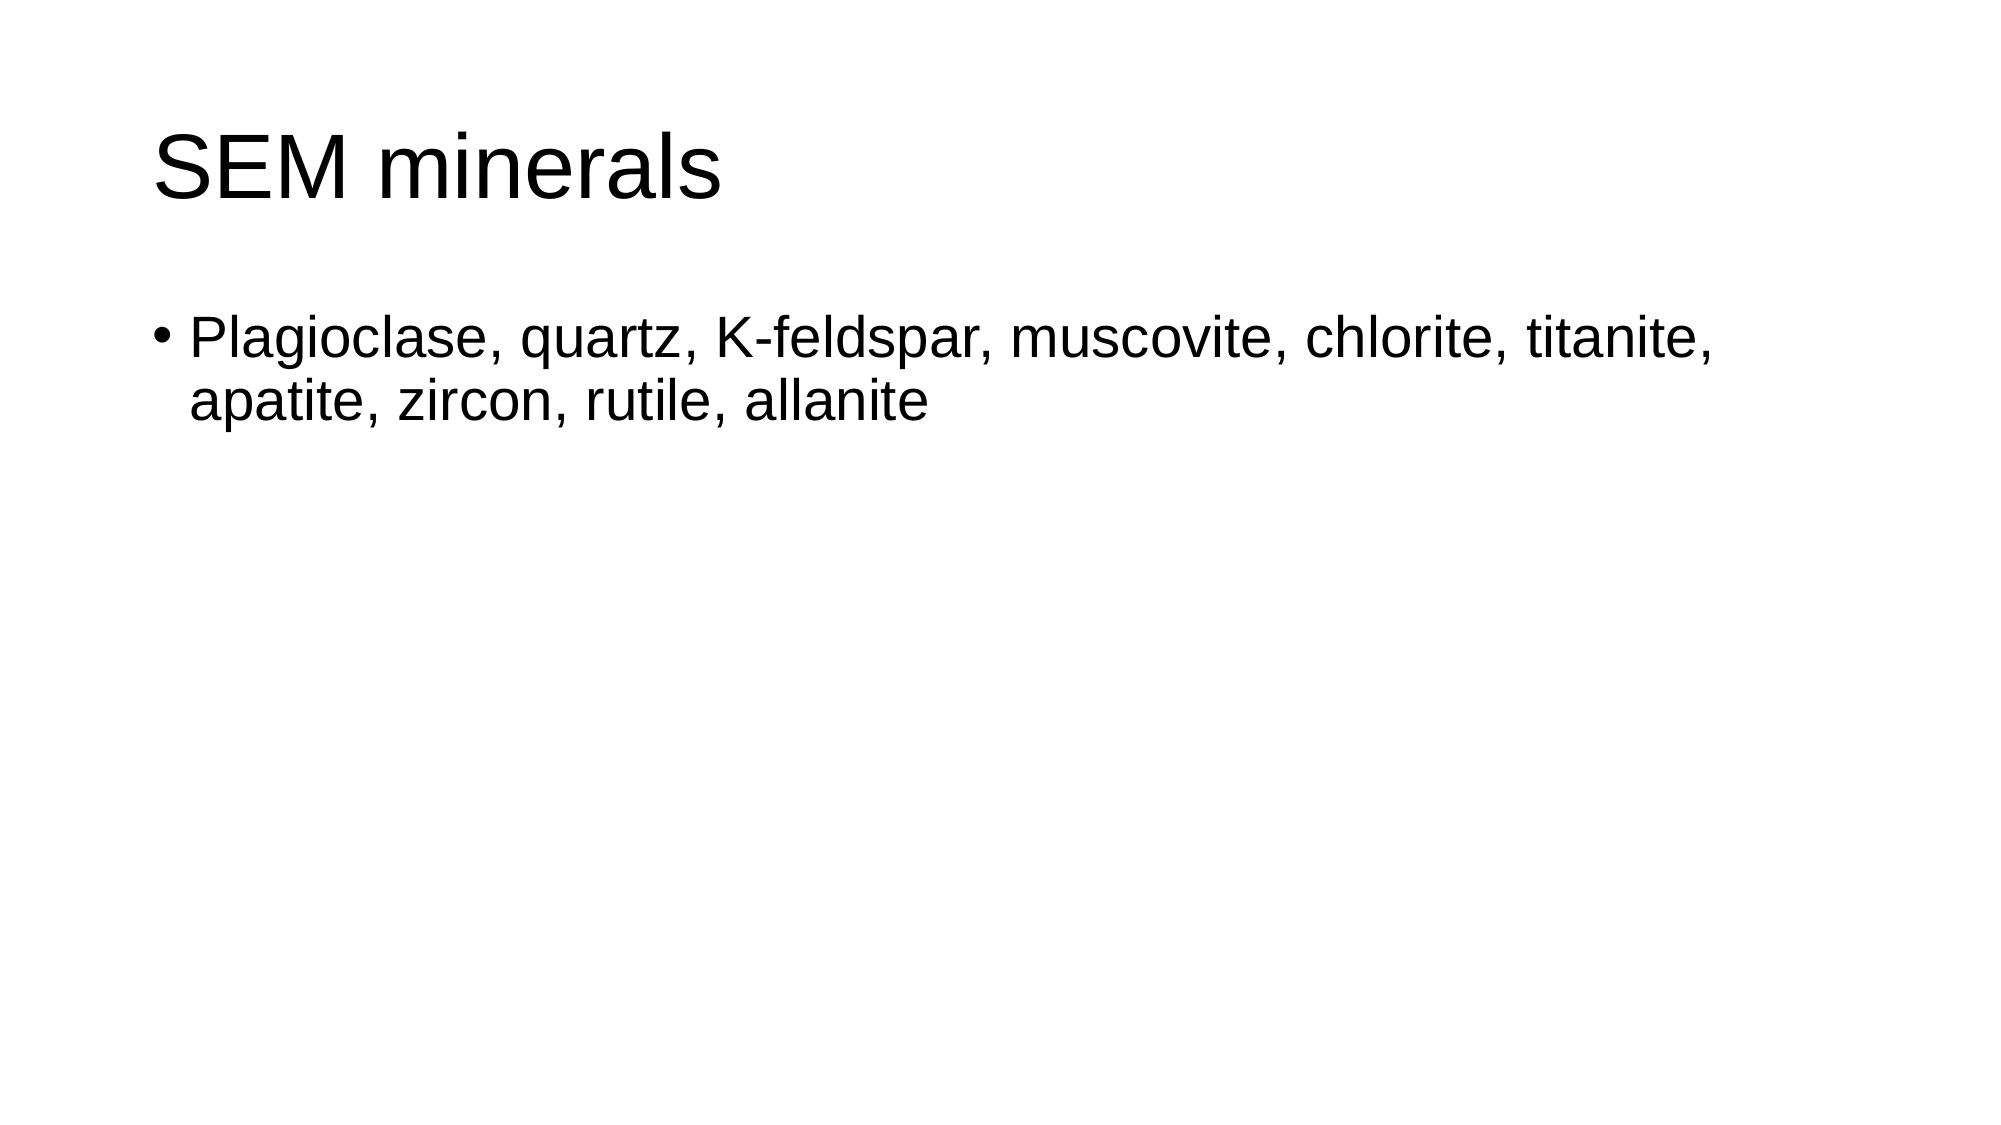

# SEM minerals
Plagioclase, quartz, K-feldspar, muscovite, chlorite, titanite, apatite, zircon, rutile, allanite